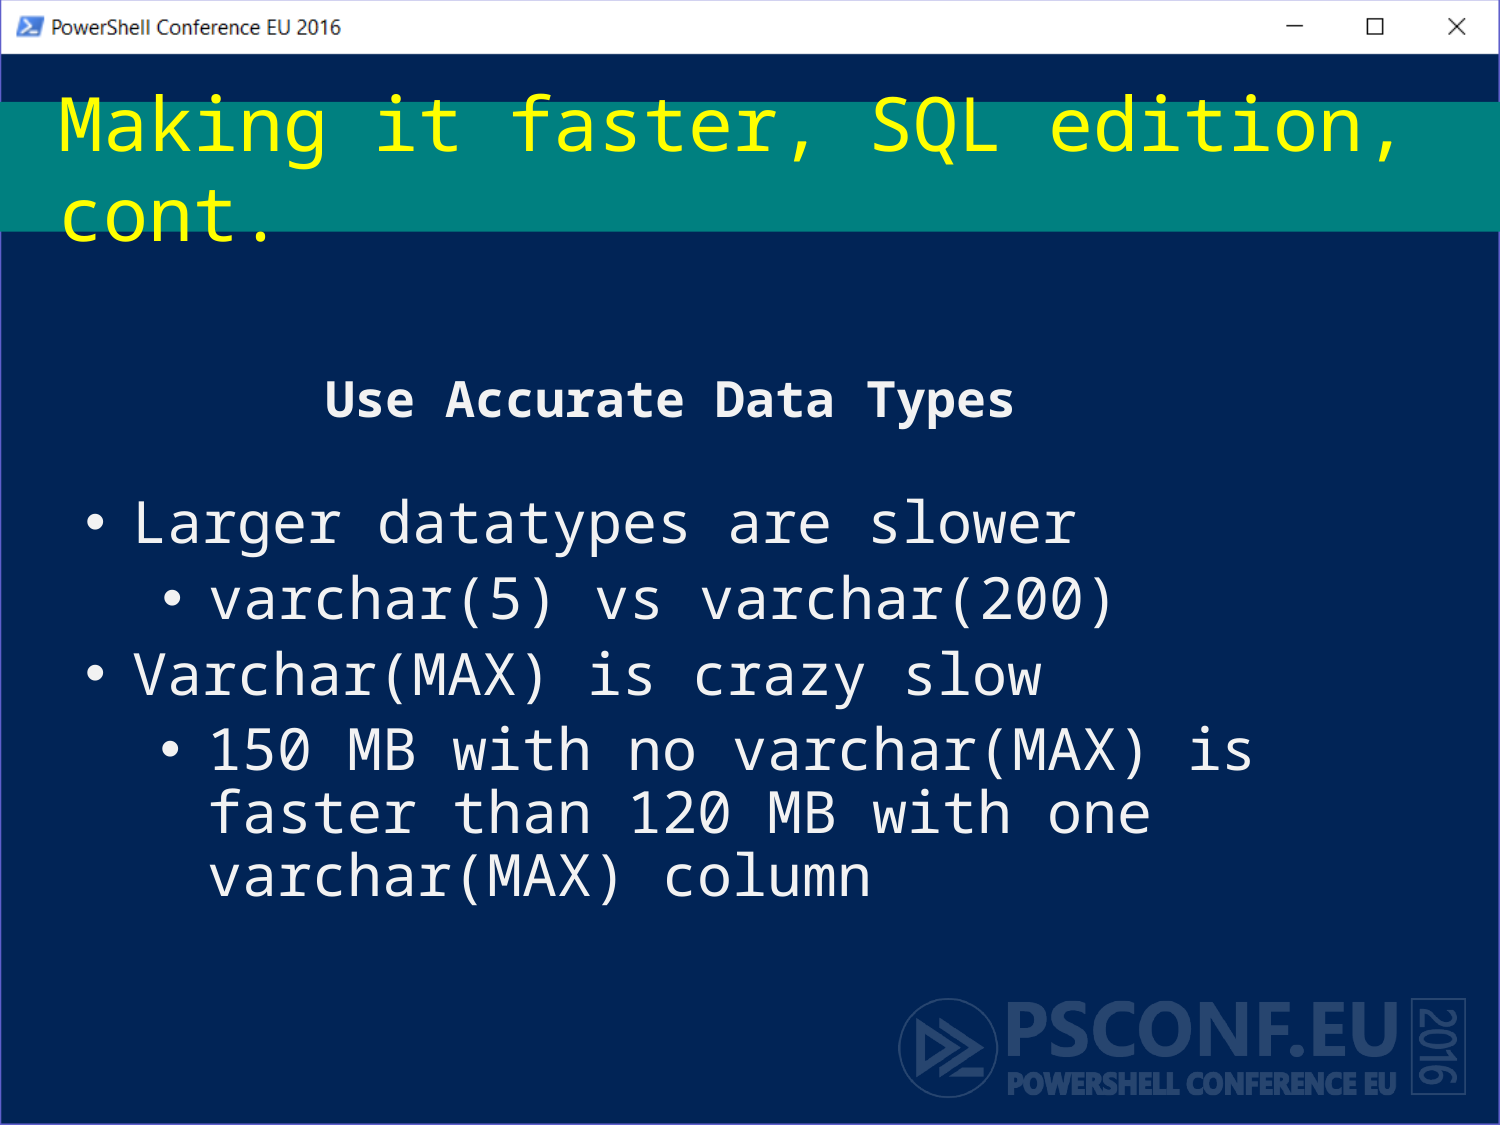

# Making it faster, SQL edition, cont.
Use Accurate Data Types
Larger datatypes are slower
varchar(5) vs varchar(200)
Varchar(MAX) is crazy slow
150 MB with no varchar(MAX) is faster than 120 MB with one varchar(MAX) column